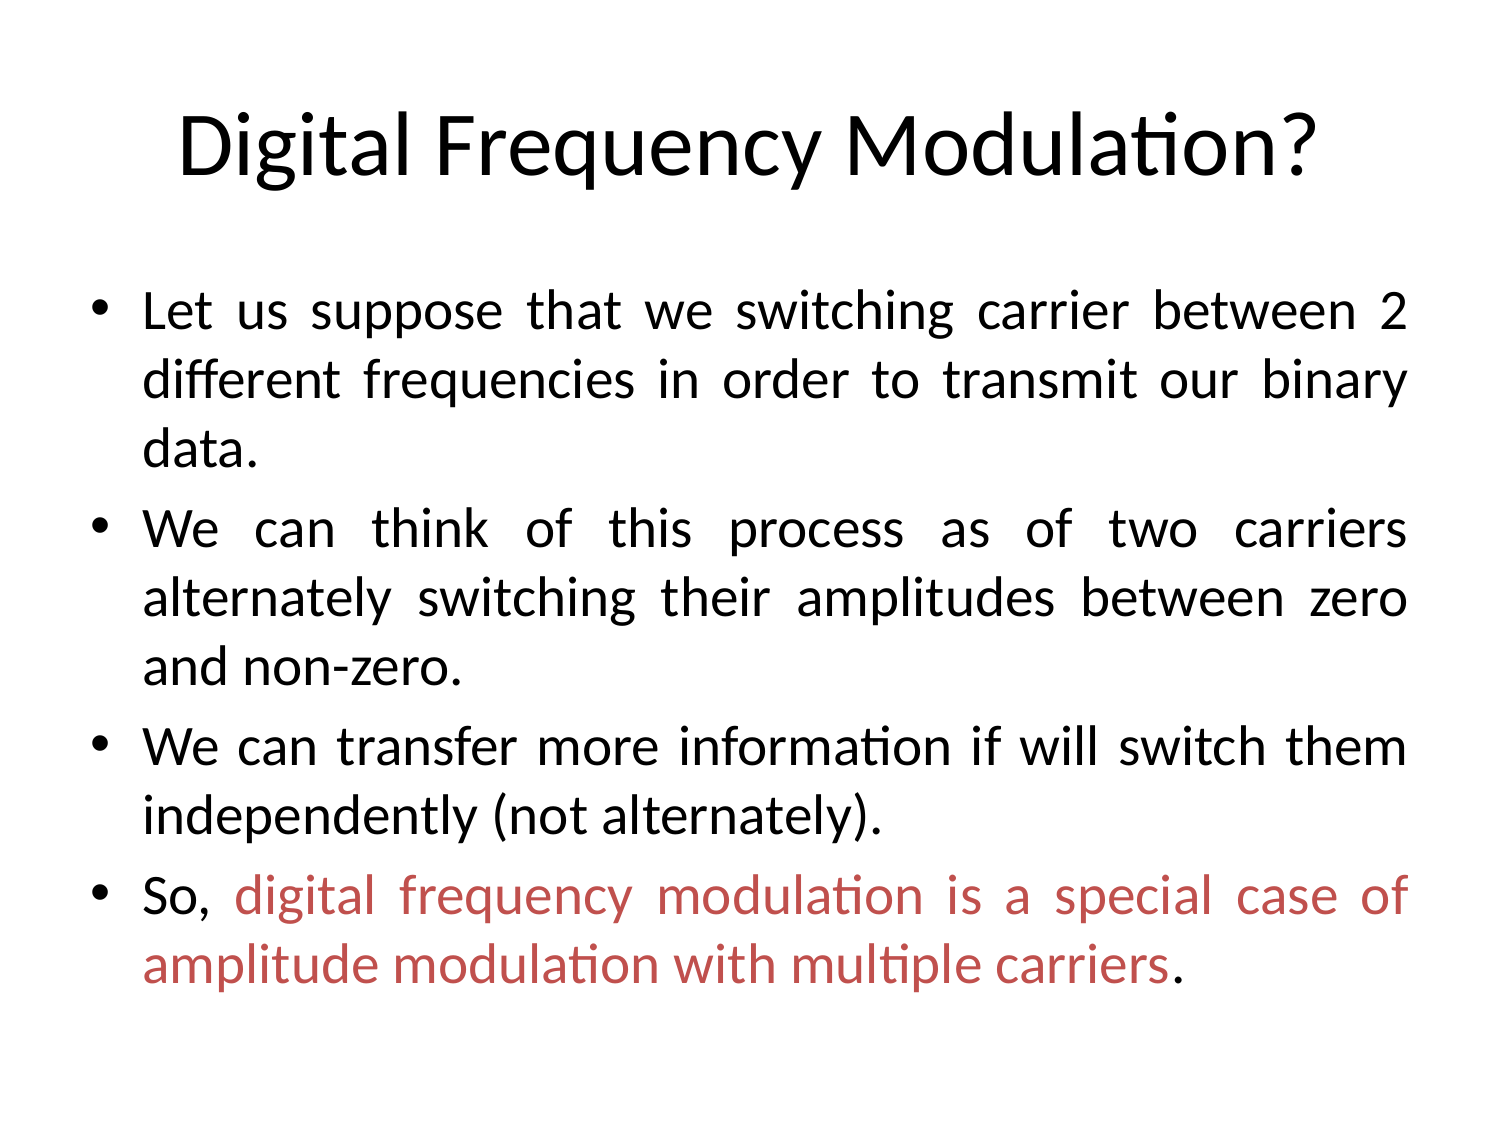

# Digital Frequency Modulation?
Let us suppose that we switching carrier between 2 different frequencies in order to transmit our binary data.
We can think of this process as of two carriers alternately switching their amplitudes between zero and non-zero.
We can transfer more information if will switch them independently (not alternately).
So, digital frequency modulation is a special case of amplitude modulation with multiple carriers.